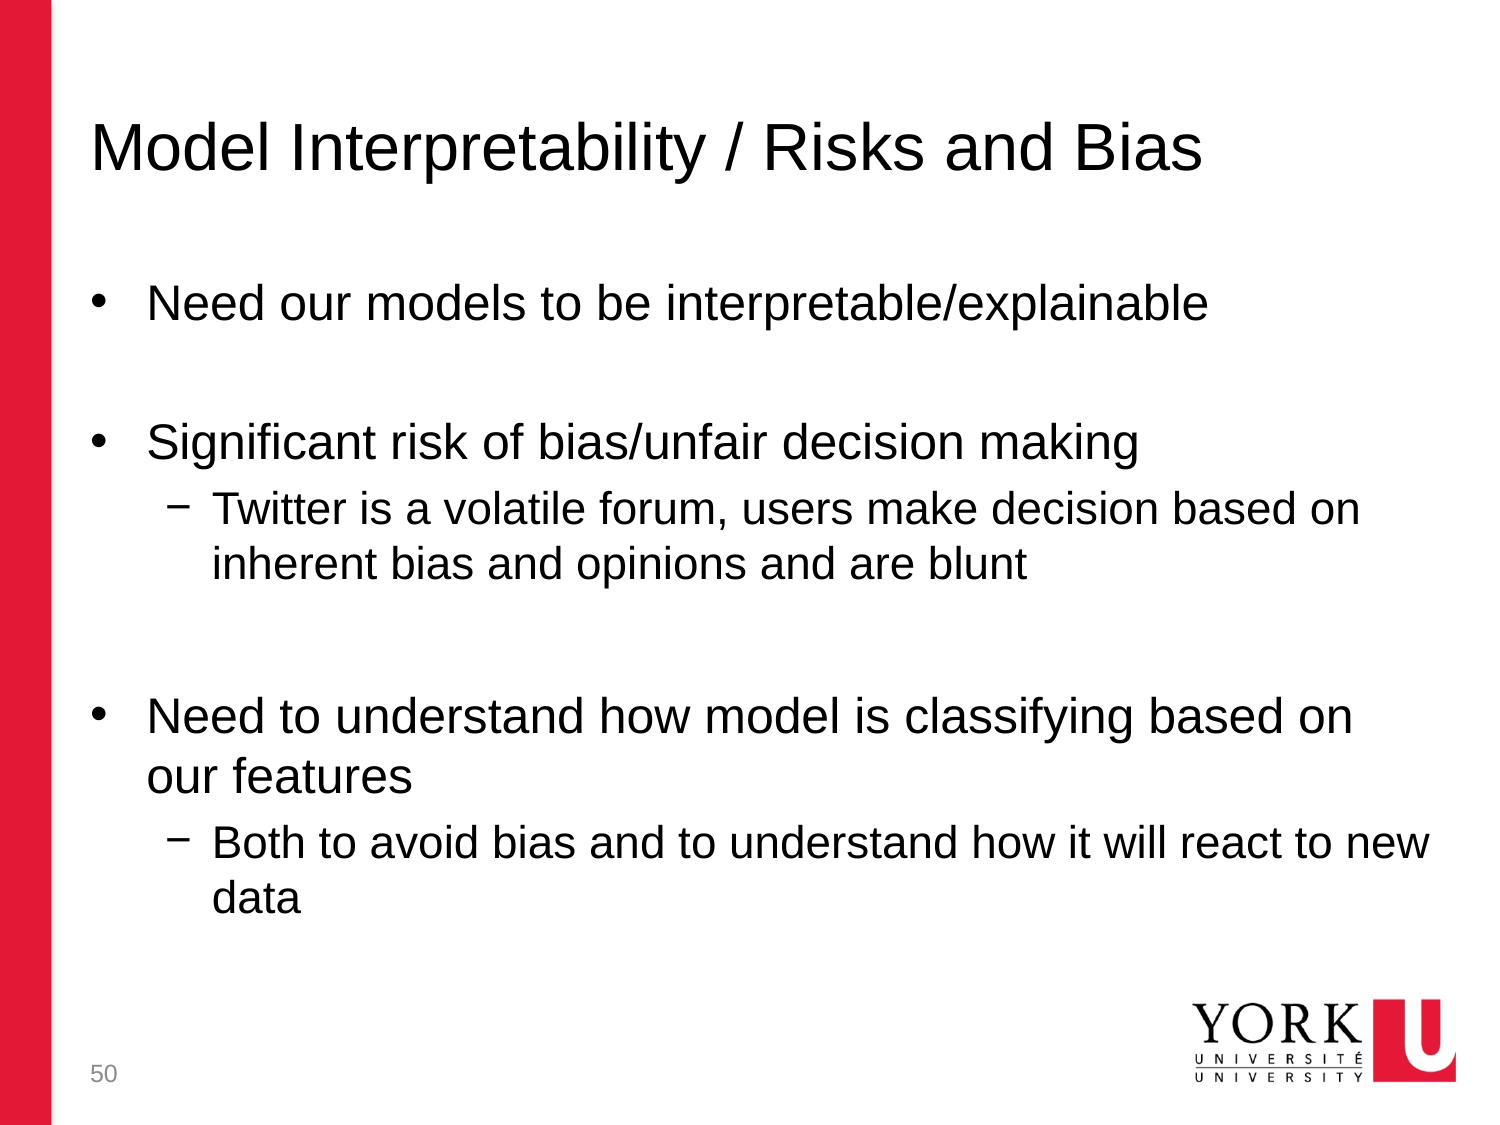

# Model Interpretability / Risks and Bias
Need our models to be interpretable/explainable

Significant risk of bias/unfair decision making
Twitter is a volatile forum, users make decision based on inherent bias and opinions and are blunt

Need to understand how model is classifying based on our features
Both to avoid bias and to understand how it will react to new data
50